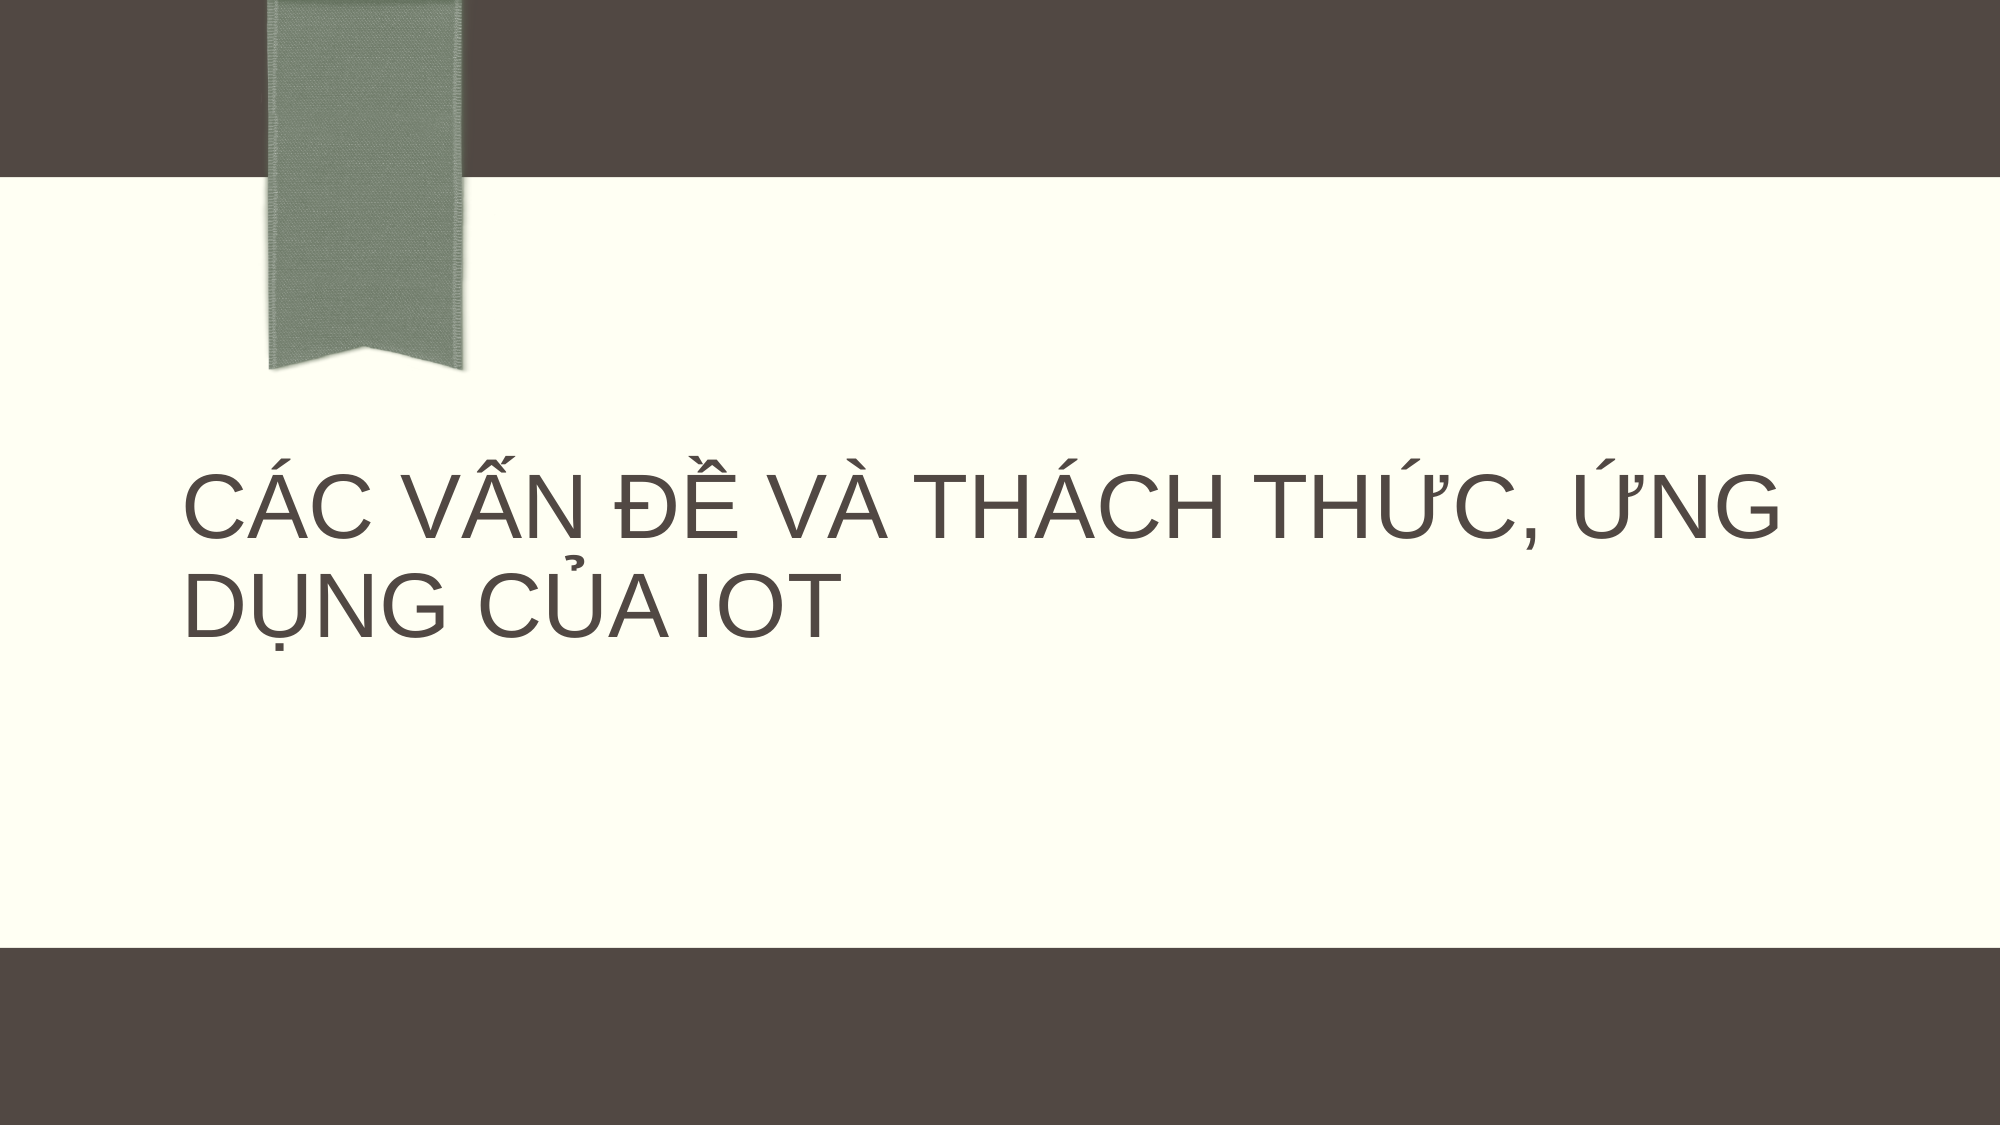

# Các vấn đề và thách thức, ứng dụng của IoT